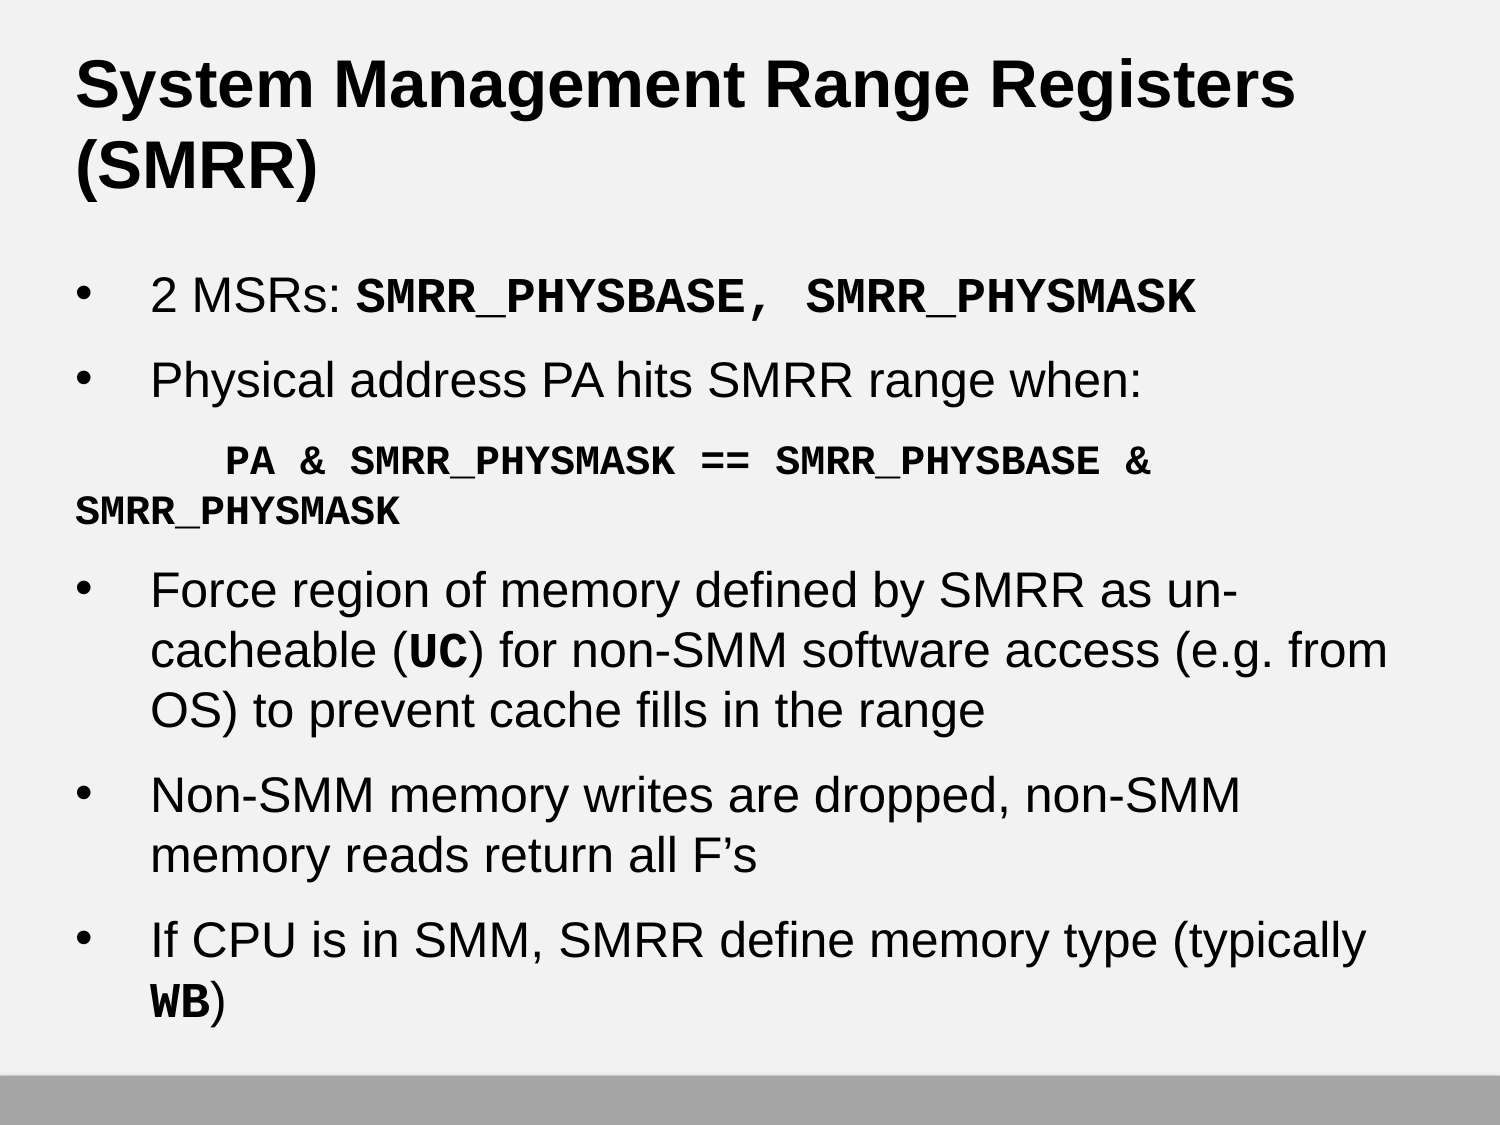

# System Management Range Registers (SMRR)
2 MSRs: SMRR_PHYSBASE, SMRR_PHYSMASK
Physical address PA hits SMRR range when:
	PA & SMRR_PHYSMASK == SMRR_PHYSBASE & SMRR_PHYSMASK
Force region of memory defined by SMRR as un-cacheable (UC) for non-SMM software access (e.g. from OS) to prevent cache fills in the range
Non-SMM memory writes are dropped, non-SMM memory reads return all F’s
If CPU is in SMM, SMRR define memory type (typically WB)